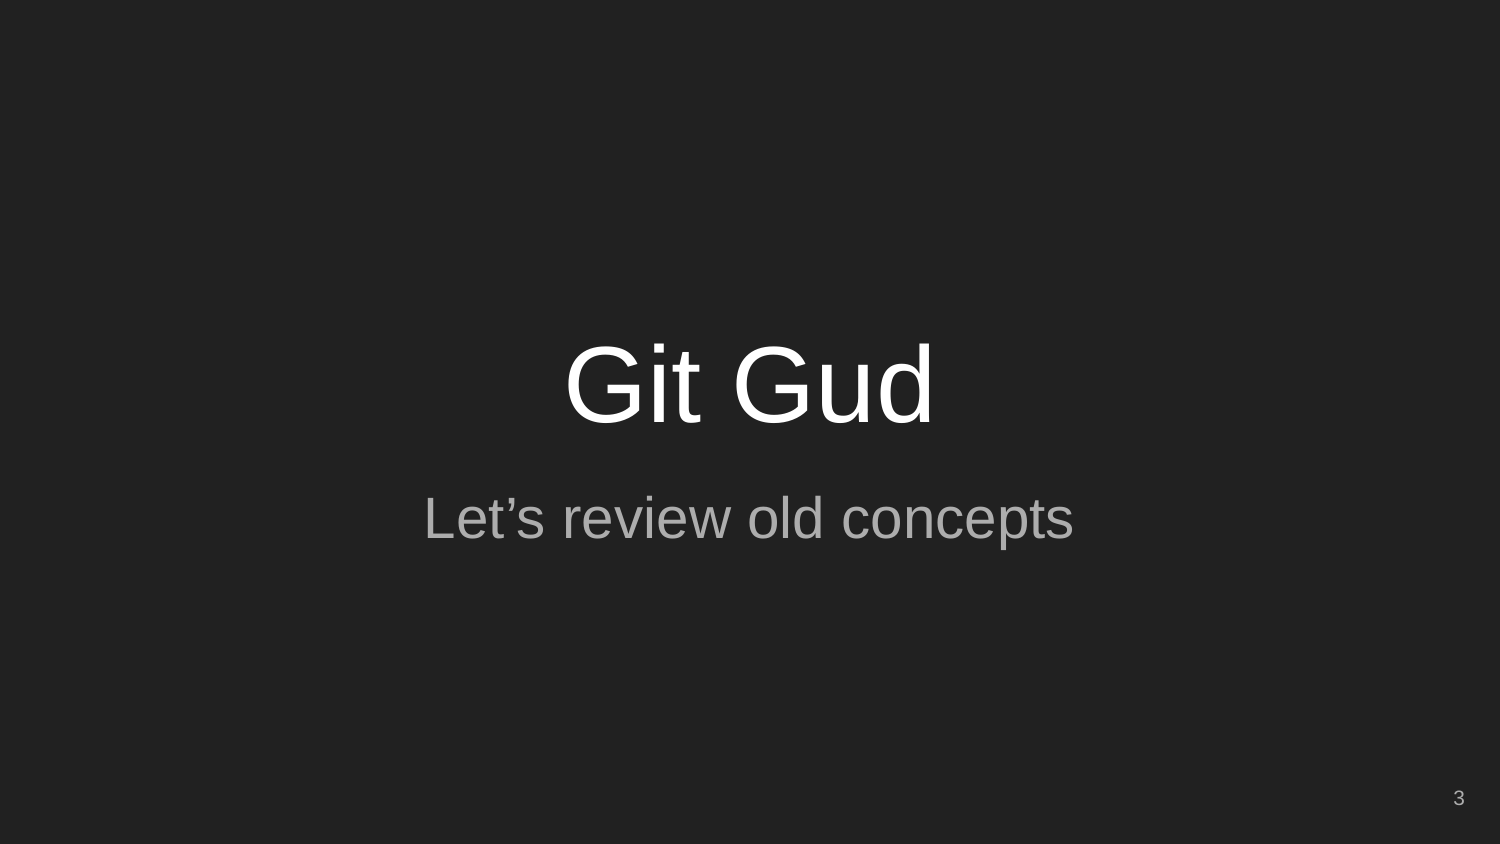

# Git Gud
Let’s review old concepts
3